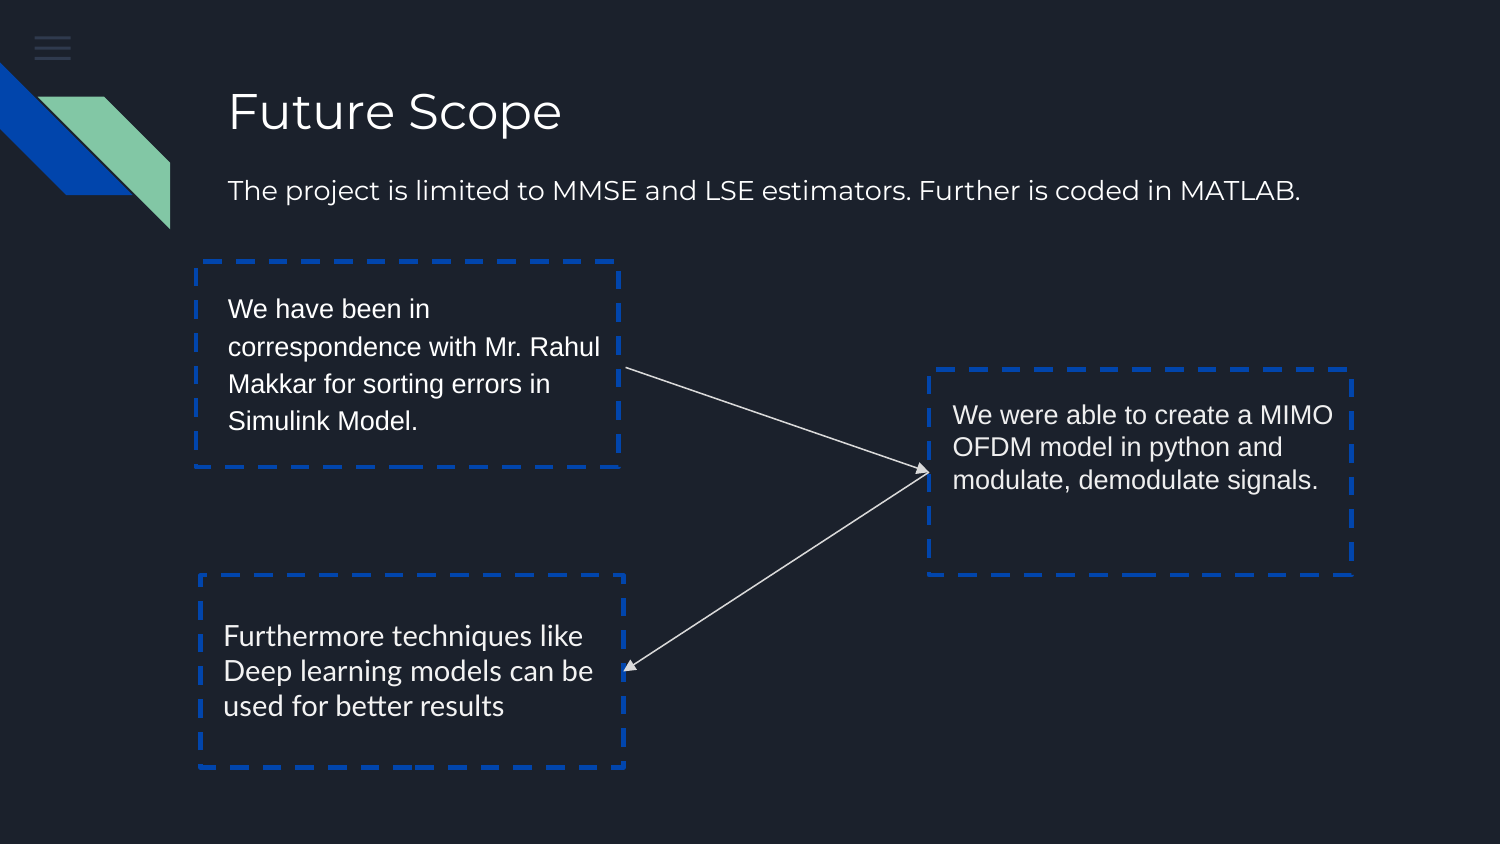

# Future Scope
The project is limited to MMSE and LSE estimators. Further is coded in MATLAB.

We have been in correspondence with Mr. Rahul Makkar for sorting errors in Simulink Model.

We were able to create a MIMO OFDM model in python and modulate, demodulate signals.

Furthermore techniques like Deep learning models can be used for better results